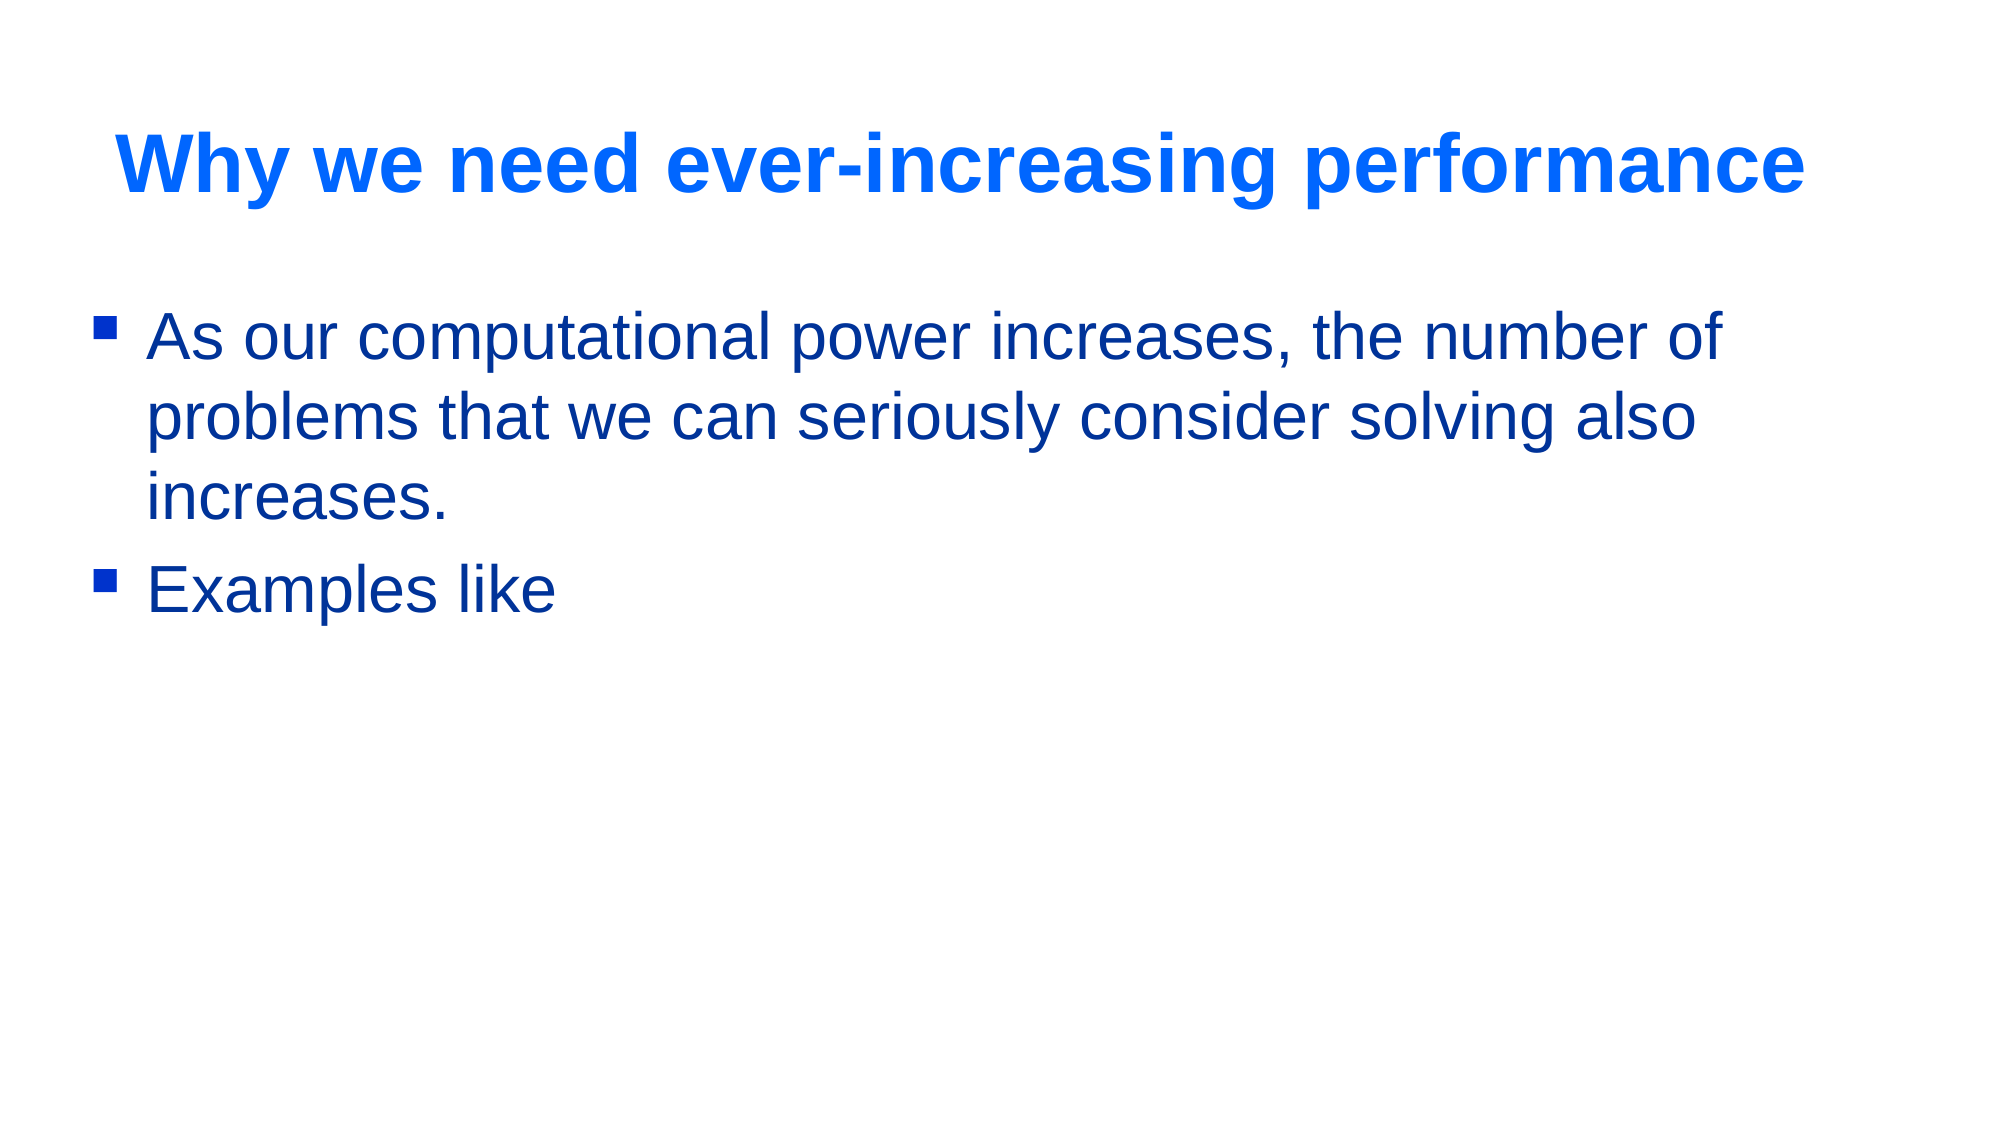

Why we need ever-increasing performance
As our computational power increases, the number of problems that we can seriously consider solving also increases.
Examples like